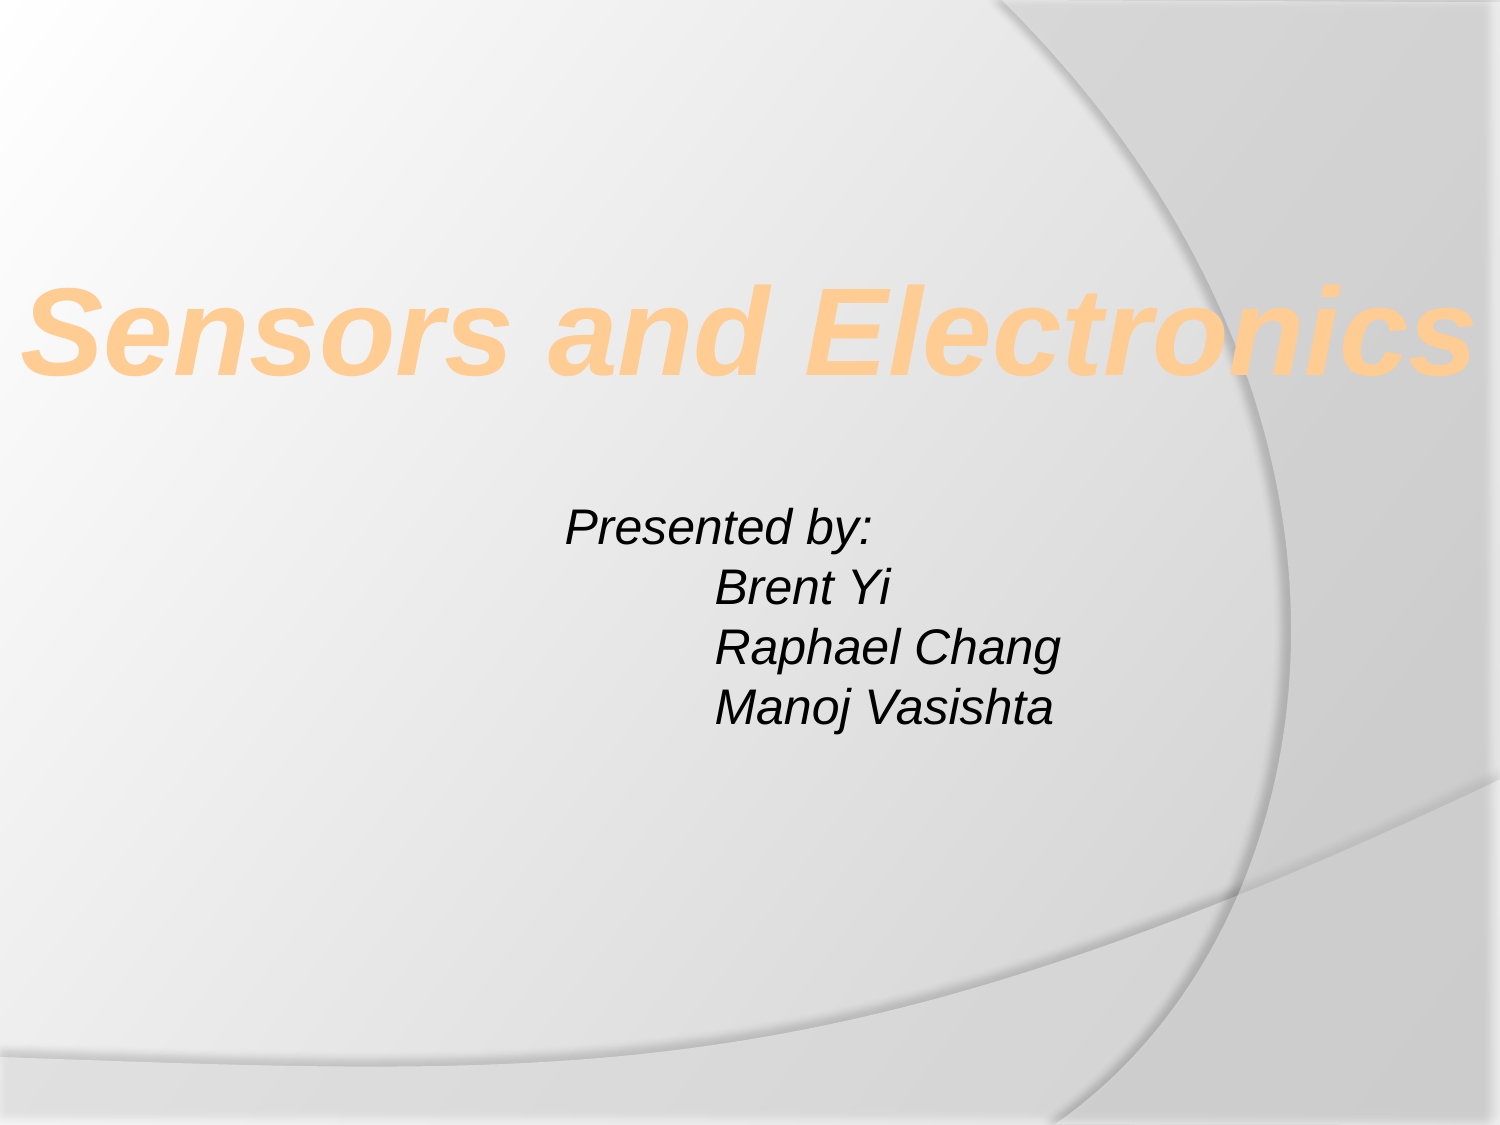

# Sensors and Electronics
Presented by:
	Brent Yi
	Raphael Chang
	Manoj Vasishta